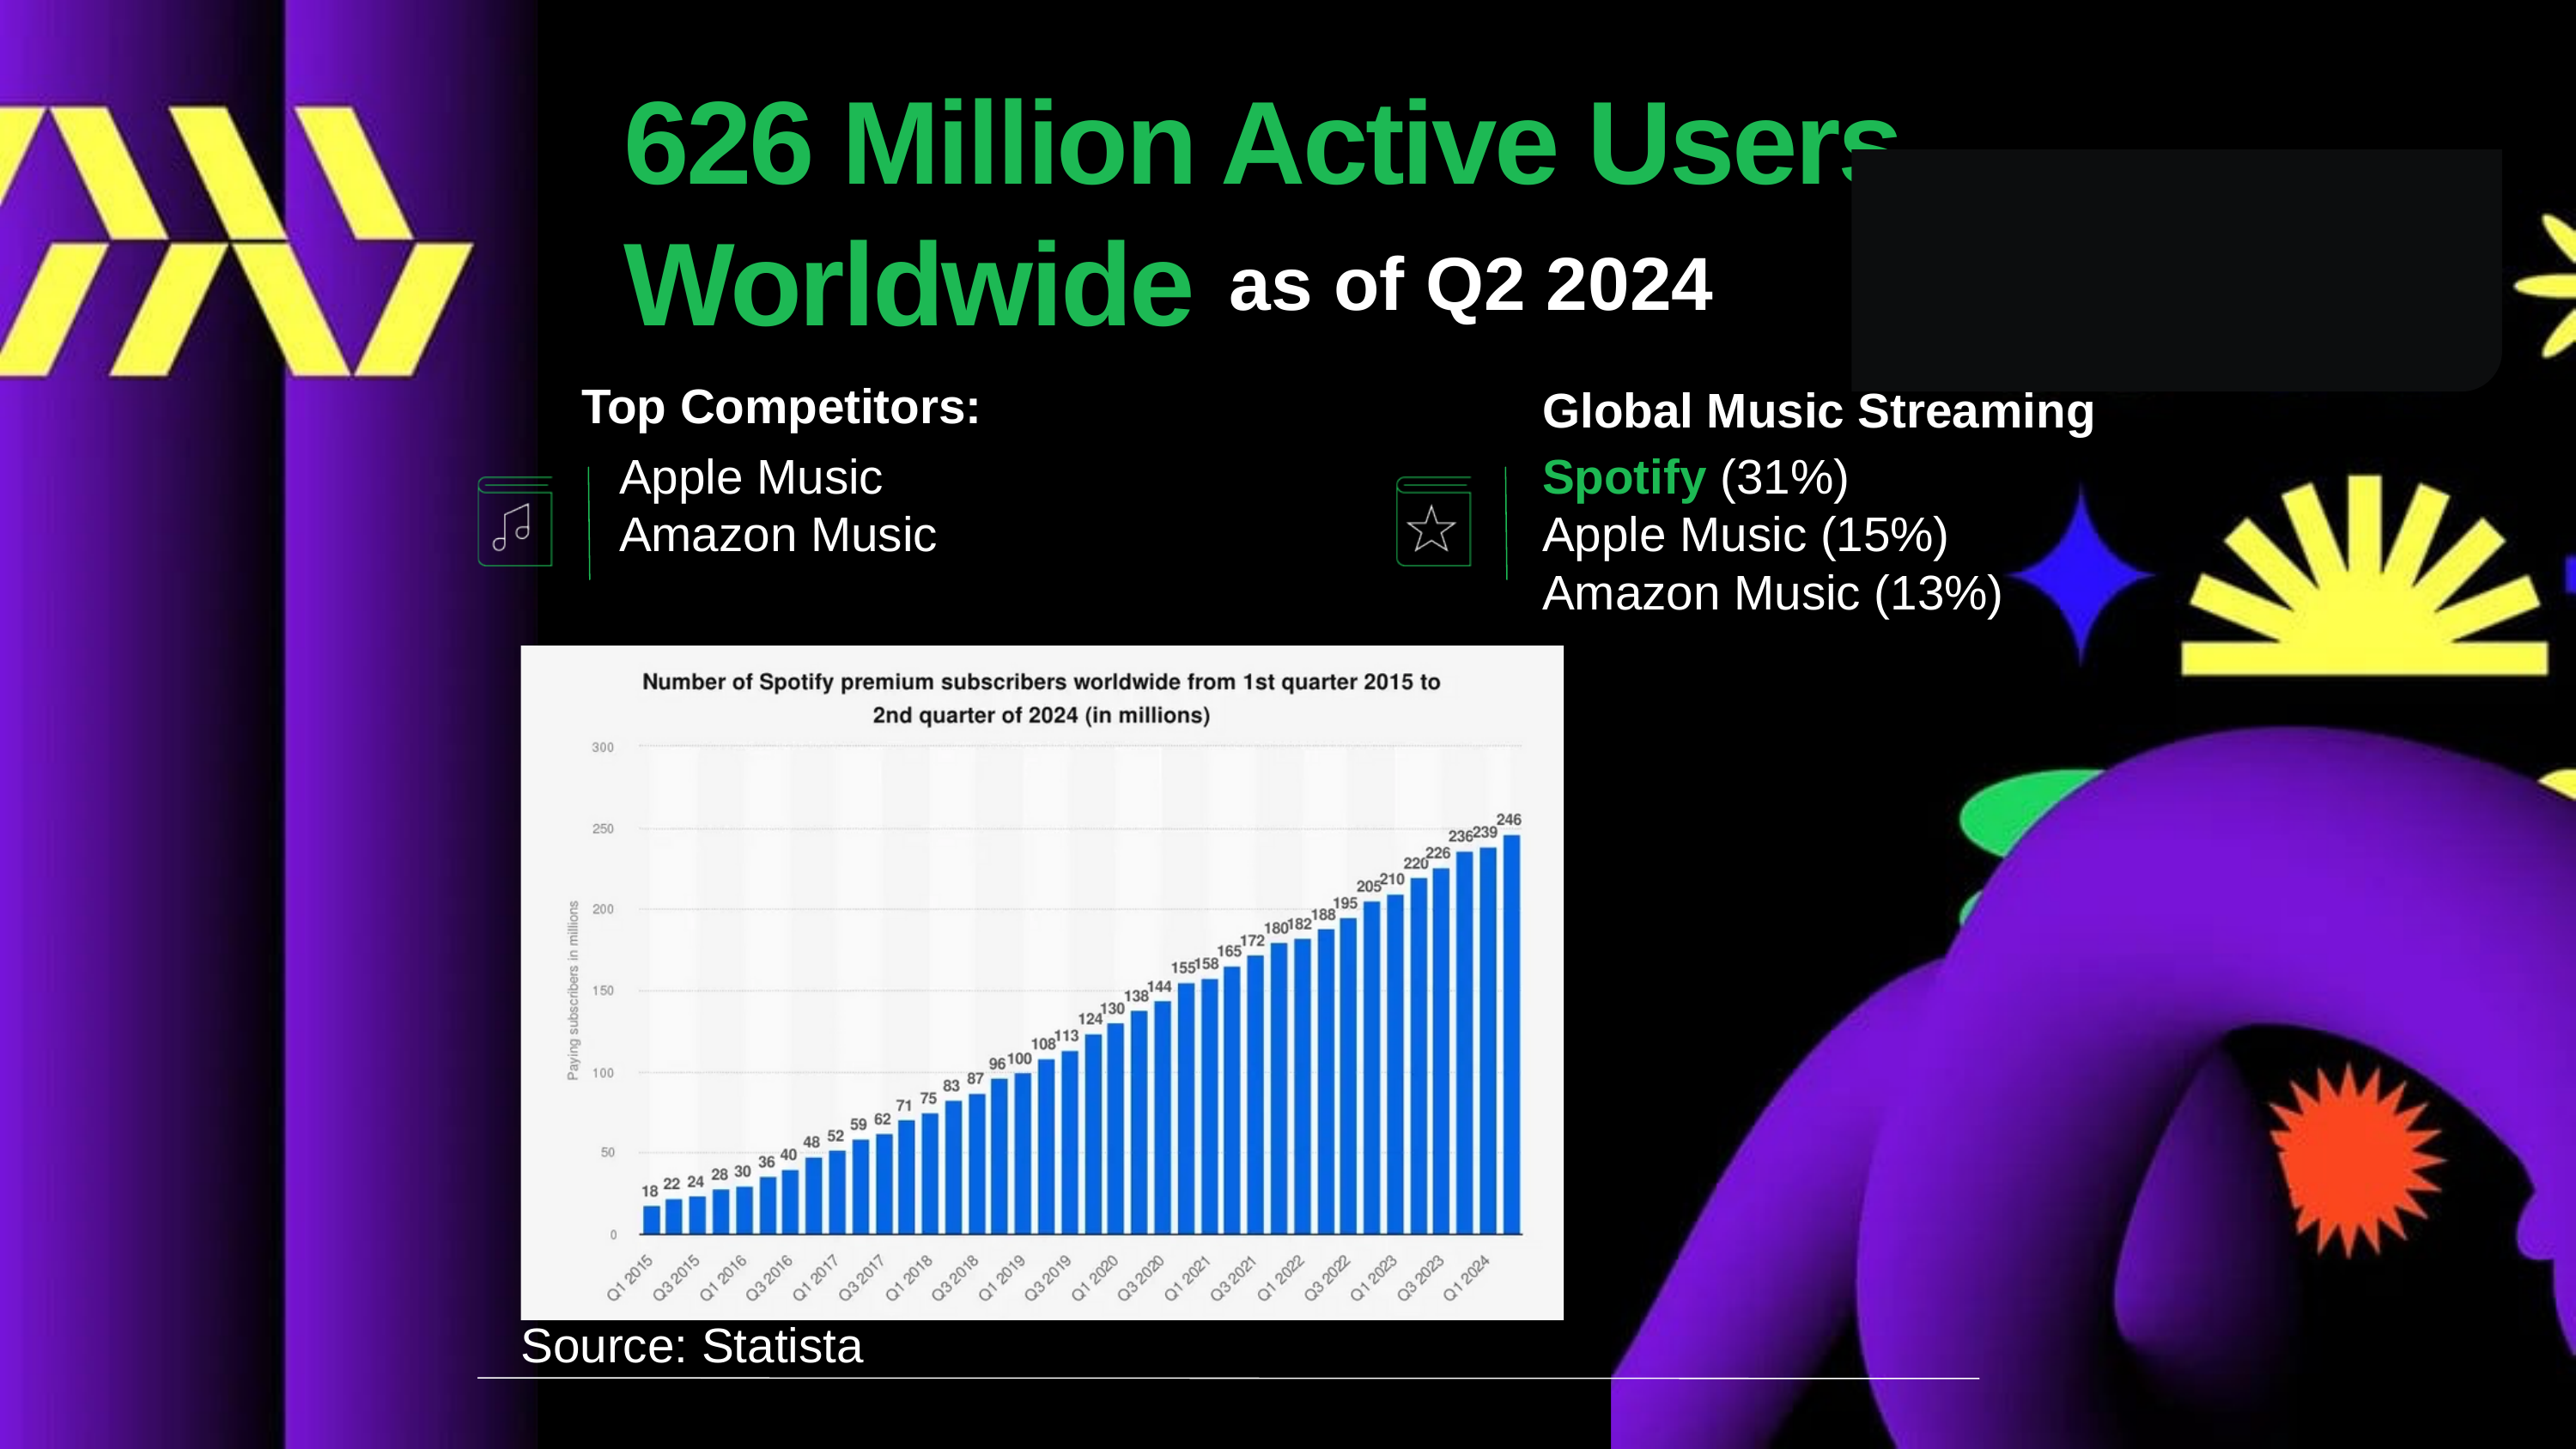

626 Million Active Users Worldwide

as of Q2 2024
Top Competitors:
Global Music Streaming
Apple Music
Amazon Music
Spotify (31%)
Apple Music (15%)
Amazon Music (13%)

Source: Statista